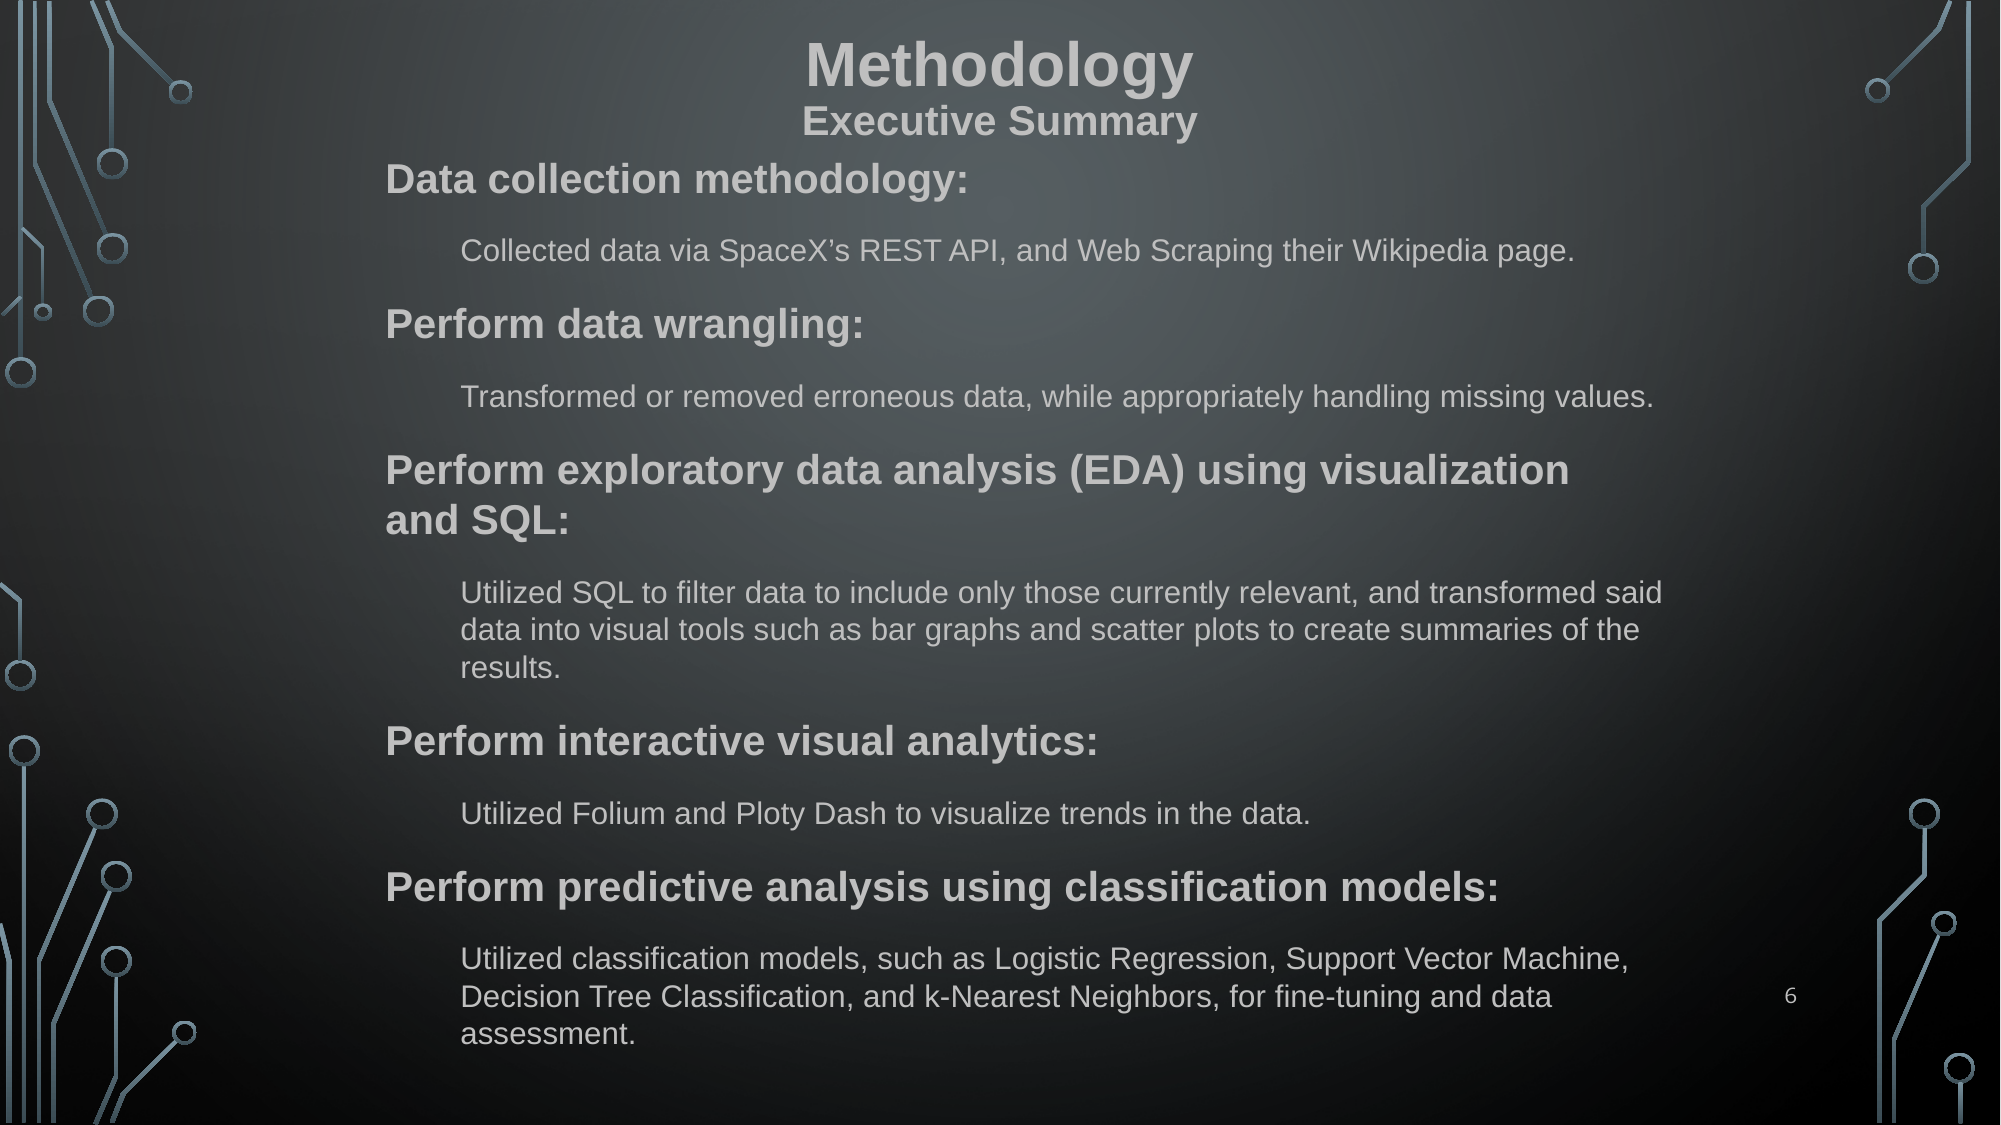

Methodology
Executive Summary
Data collection methodology:
Collected data via SpaceX’s REST API, and Web Scraping their Wikipedia page.
Perform data wrangling:
Transformed or removed erroneous data, while appropriately handling missing values.
Perform exploratory data analysis (EDA) using visualization and SQL:
Utilized SQL to filter data to include only those currently relevant, and transformed said data into visual tools such as bar graphs and scatter plots to create summaries of the results.
Perform interactive visual analytics:
Utilized Folium and Ploty Dash to visualize trends in the data.
Perform predictive analysis using classification models:
Utilized classification models, such as Logistic Regression, Support Vector Machine, Decision Tree Classification, and k-Nearest Neighbors, for fine-tuning and data assessment.
6